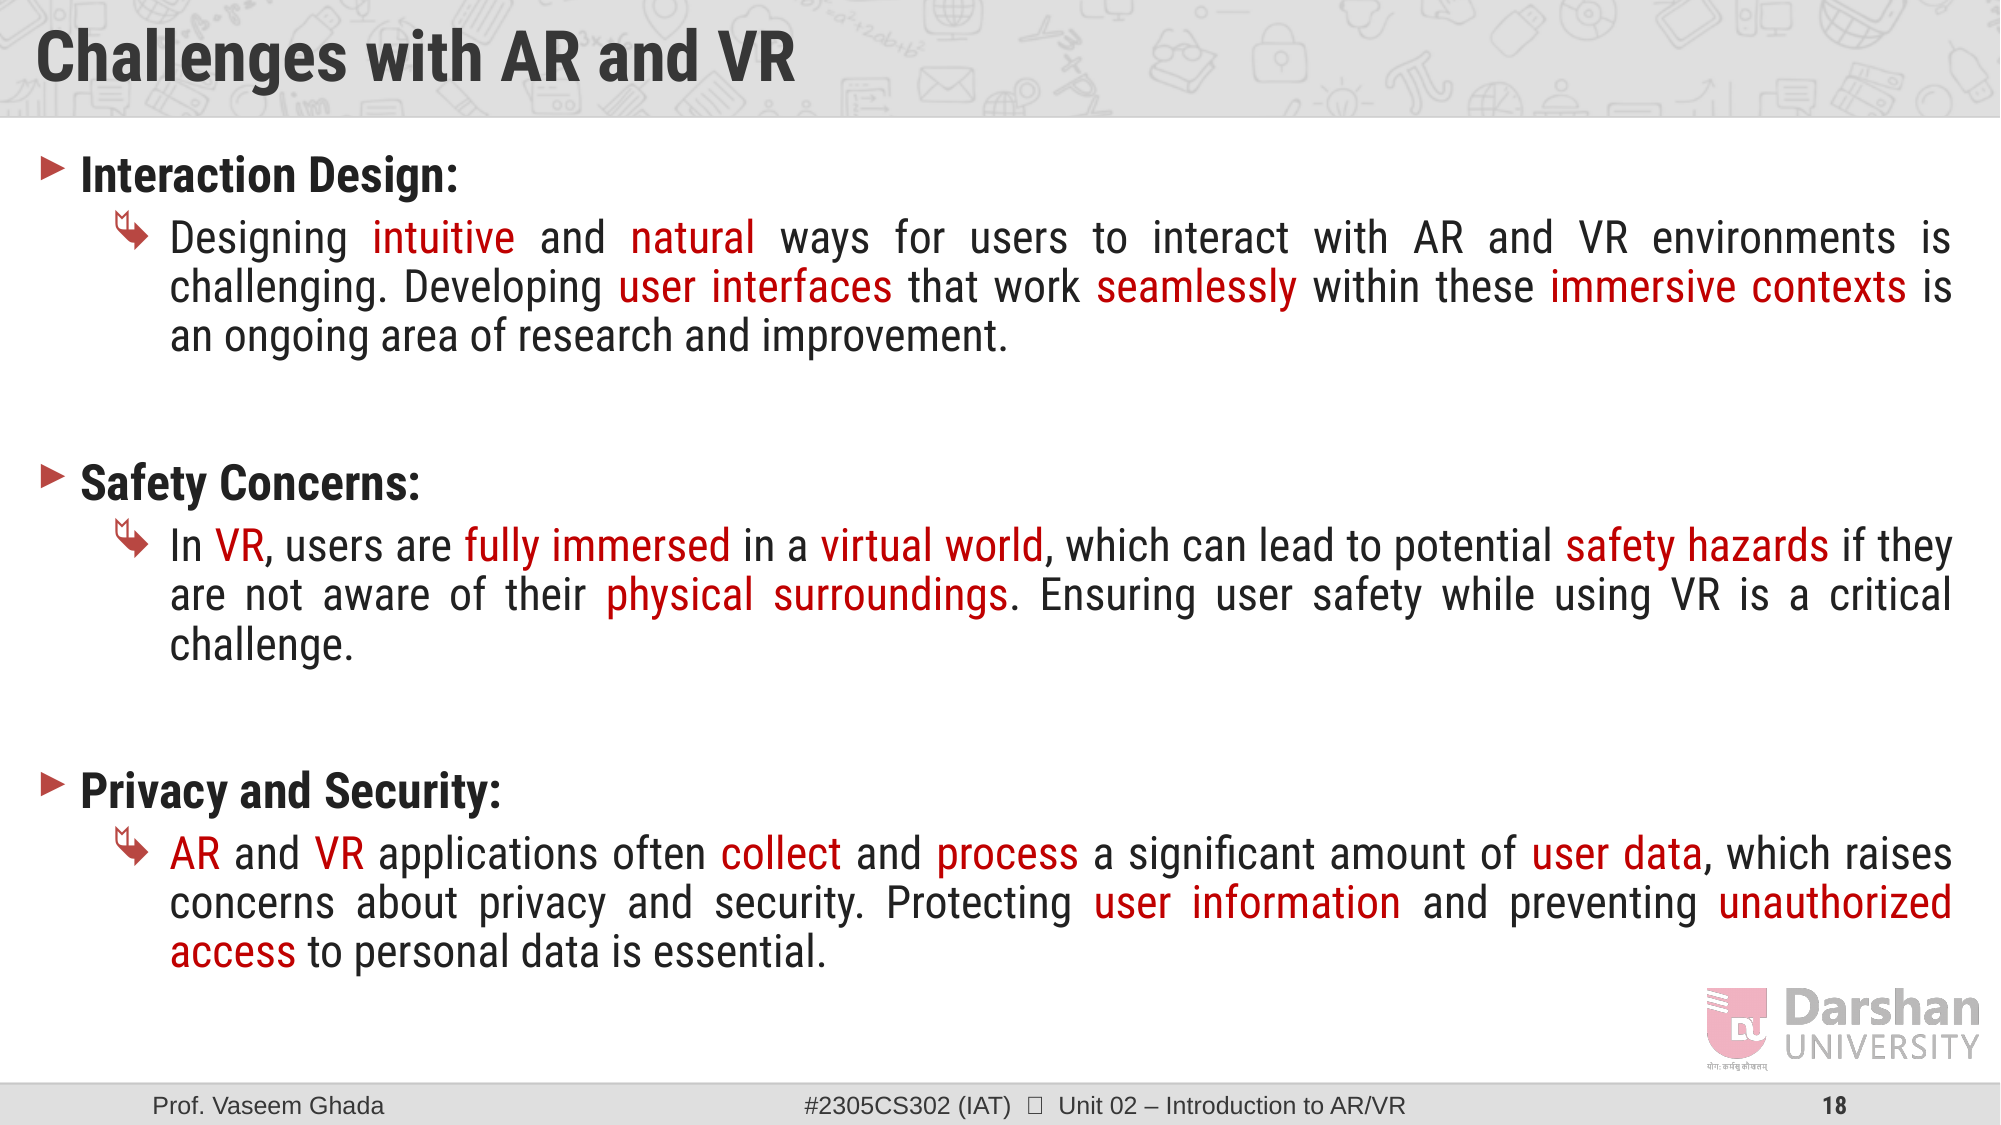

# Challenges with AR and VR
Interaction Design:
Designing intuitive and natural ways for users to interact with AR and VR environments is challenging. Developing user interfaces that work seamlessly within these immersive contexts is an ongoing area of research and improvement.

Safety Concerns:
In VR, users are fully immersed in a virtual world, which can lead to potential safety hazards if they are not aware of their physical surroundings. Ensuring user safety while using VR is a critical challenge.

Privacy and Security:
AR and VR applications often collect and process a significant amount of user data, which raises concerns about privacy and security. Protecting user information and preventing unauthorized access to personal data is essential.